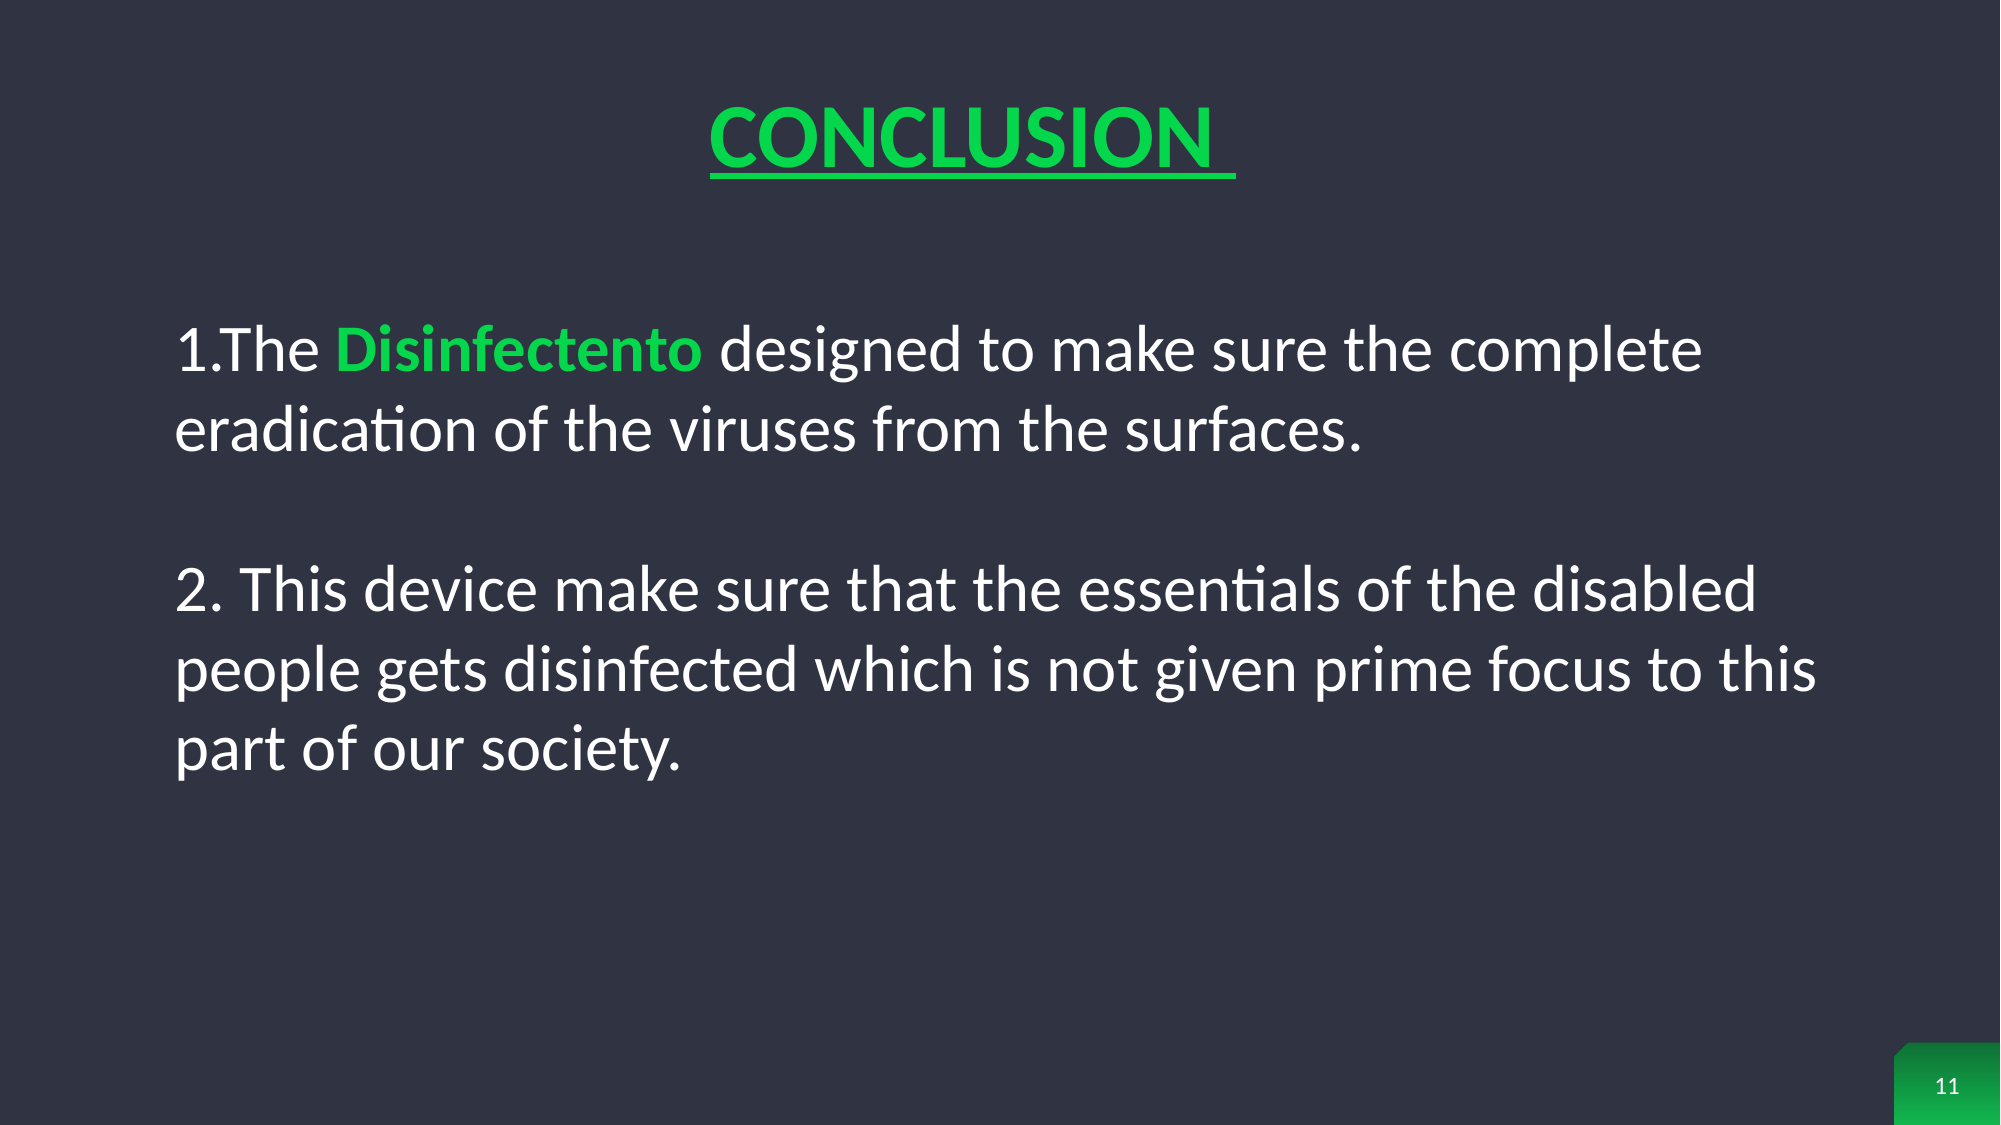

# Conclusion
1.The Disinfectento designed to make sure the complete eradication of the viruses from the surfaces.

2. This device make sure that the essentials of the disabled people gets disinfected which is not given prime focus to this part of our society.
11